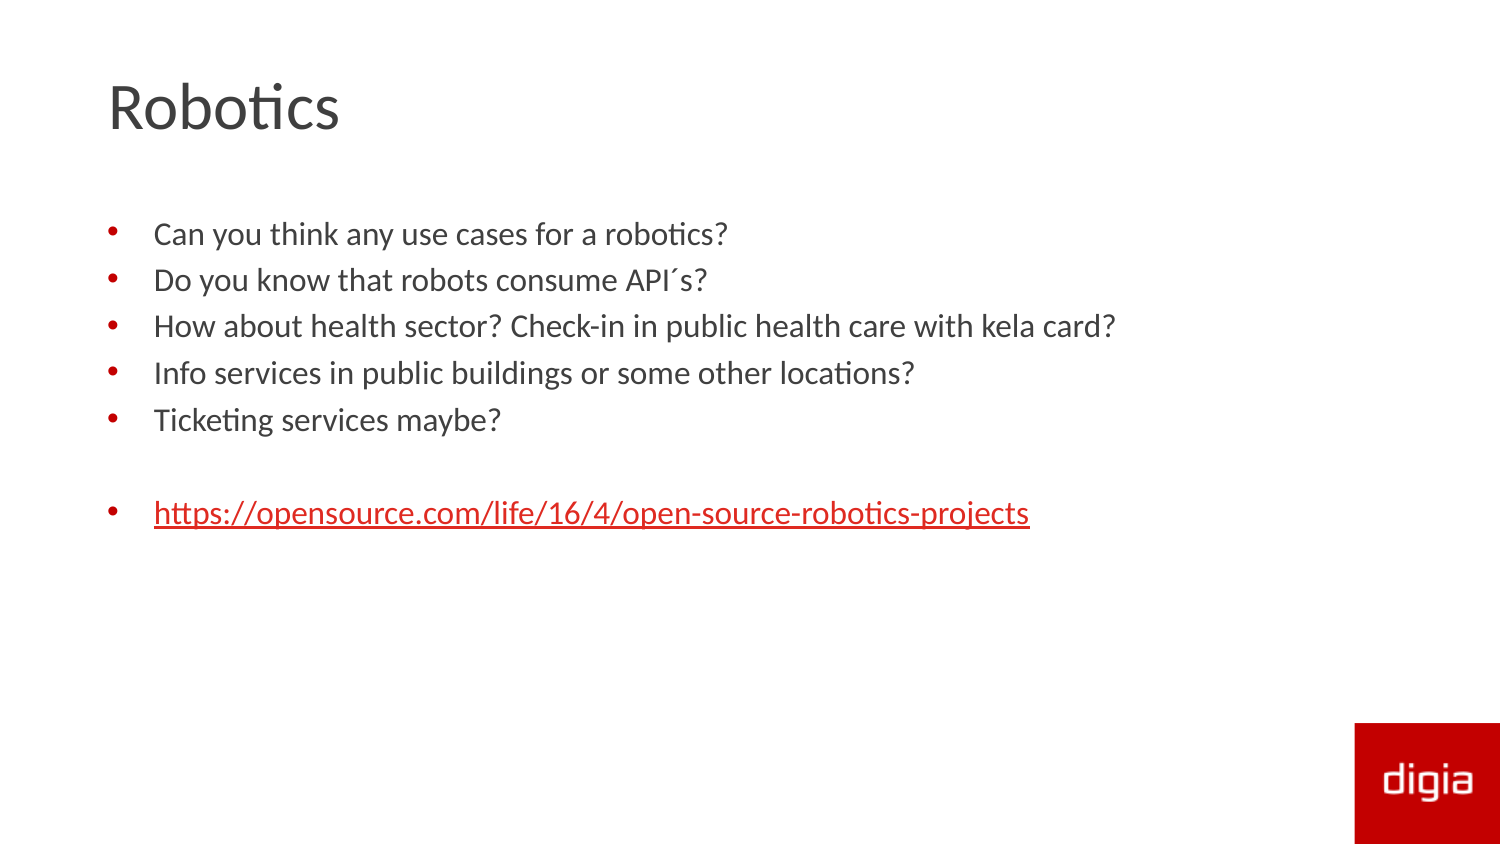

# Robotics
Can you think any use cases for a robotics?
Do you know that robots consume API´s?
How about health sector? Check-in in public health care with kela card?
Info services in public buildings or some other locations?
Ticketing services maybe?

https://opensource.com/life/16/4/open-source-robotics-projects